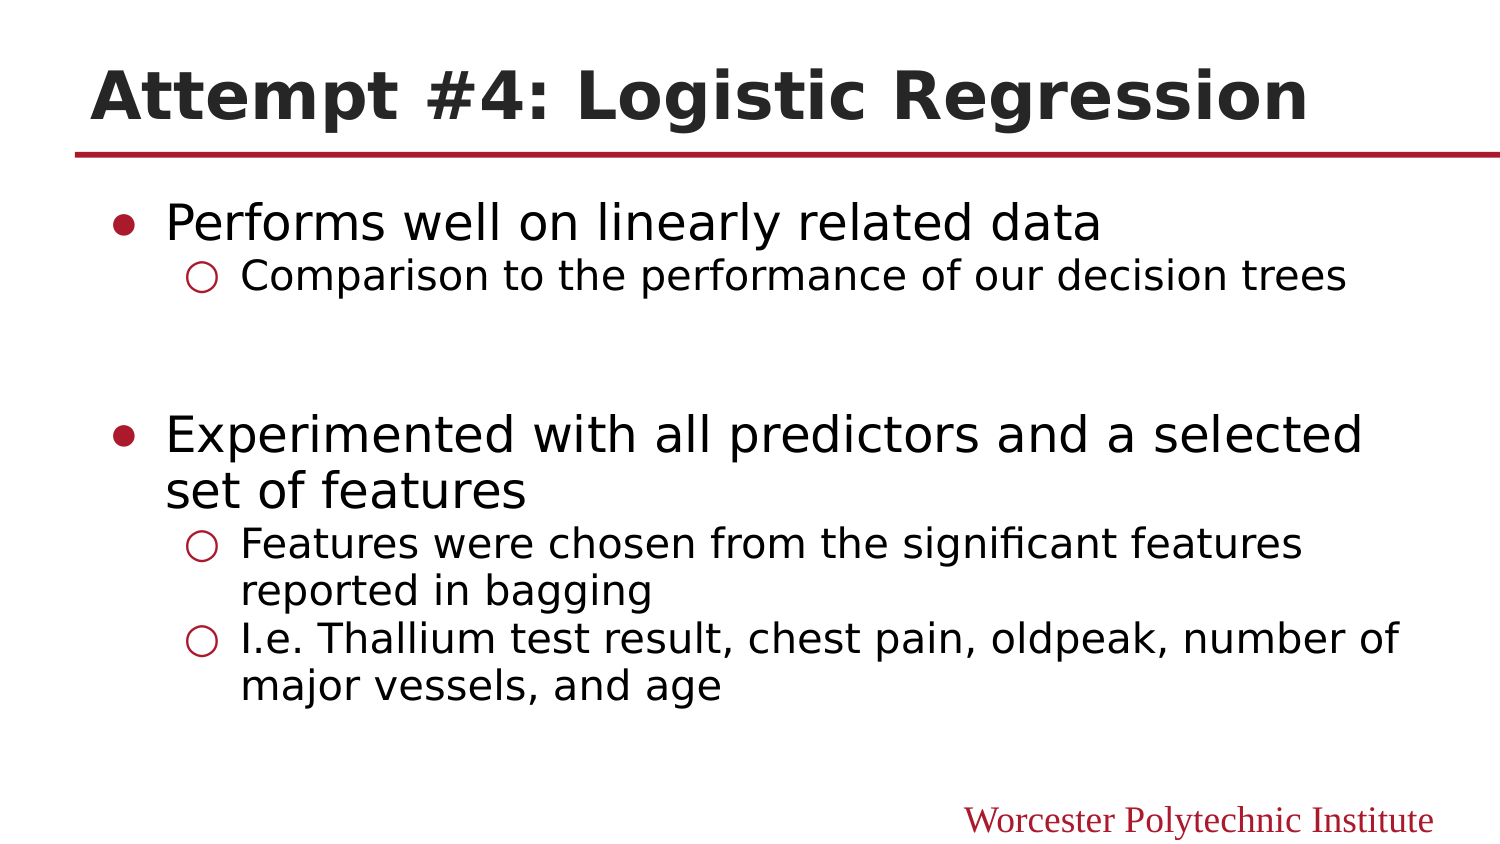

# Attempt #4: Logistic Regression
Performs well on linearly related data
Comparison to the performance of our decision trees

Experimented with all predictors and a selected set of features
Features were chosen from the significant features reported in bagging
I.e. Thallium test result, chest pain, oldpeak, number of major vessels, and age